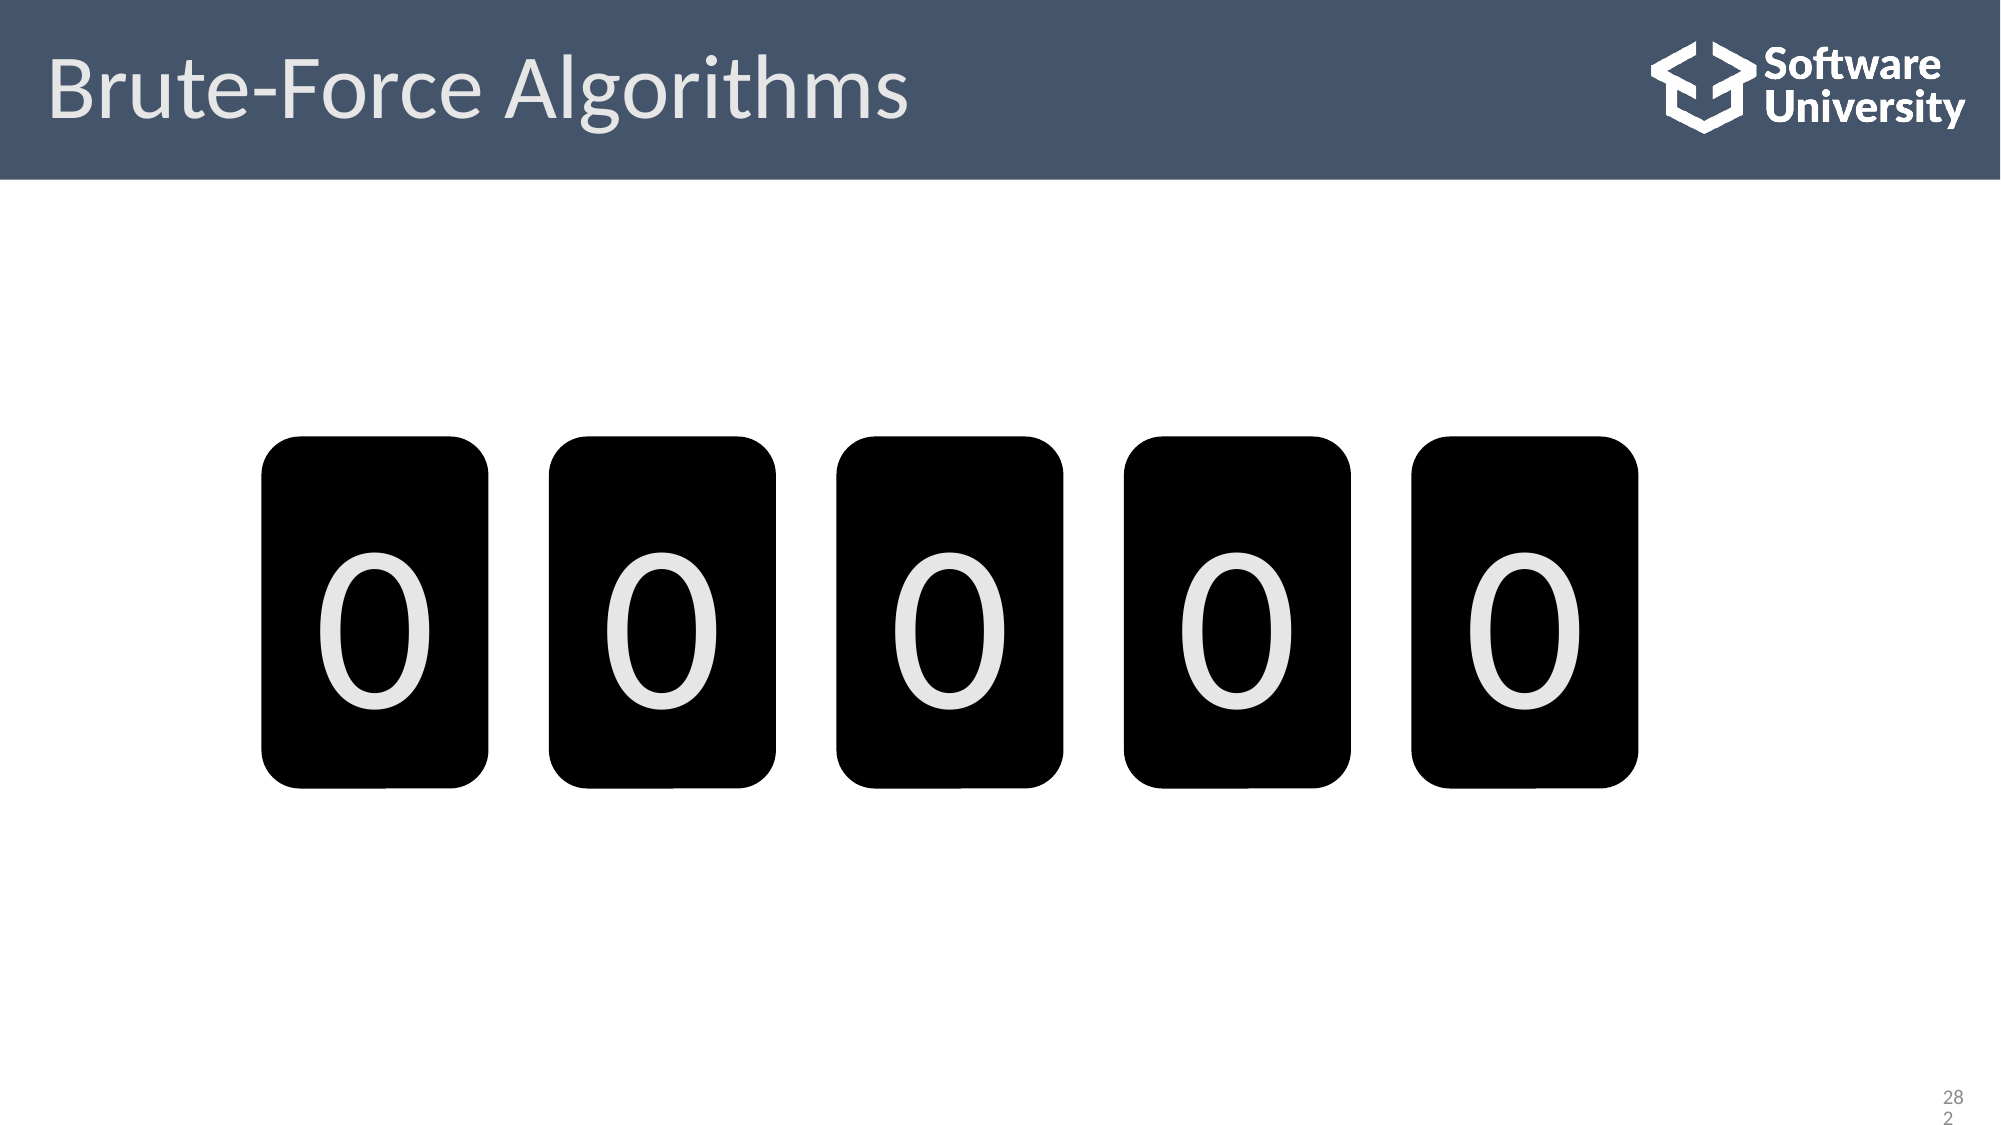

# Brute-Force Algorithms
0
0
0
0
0
282